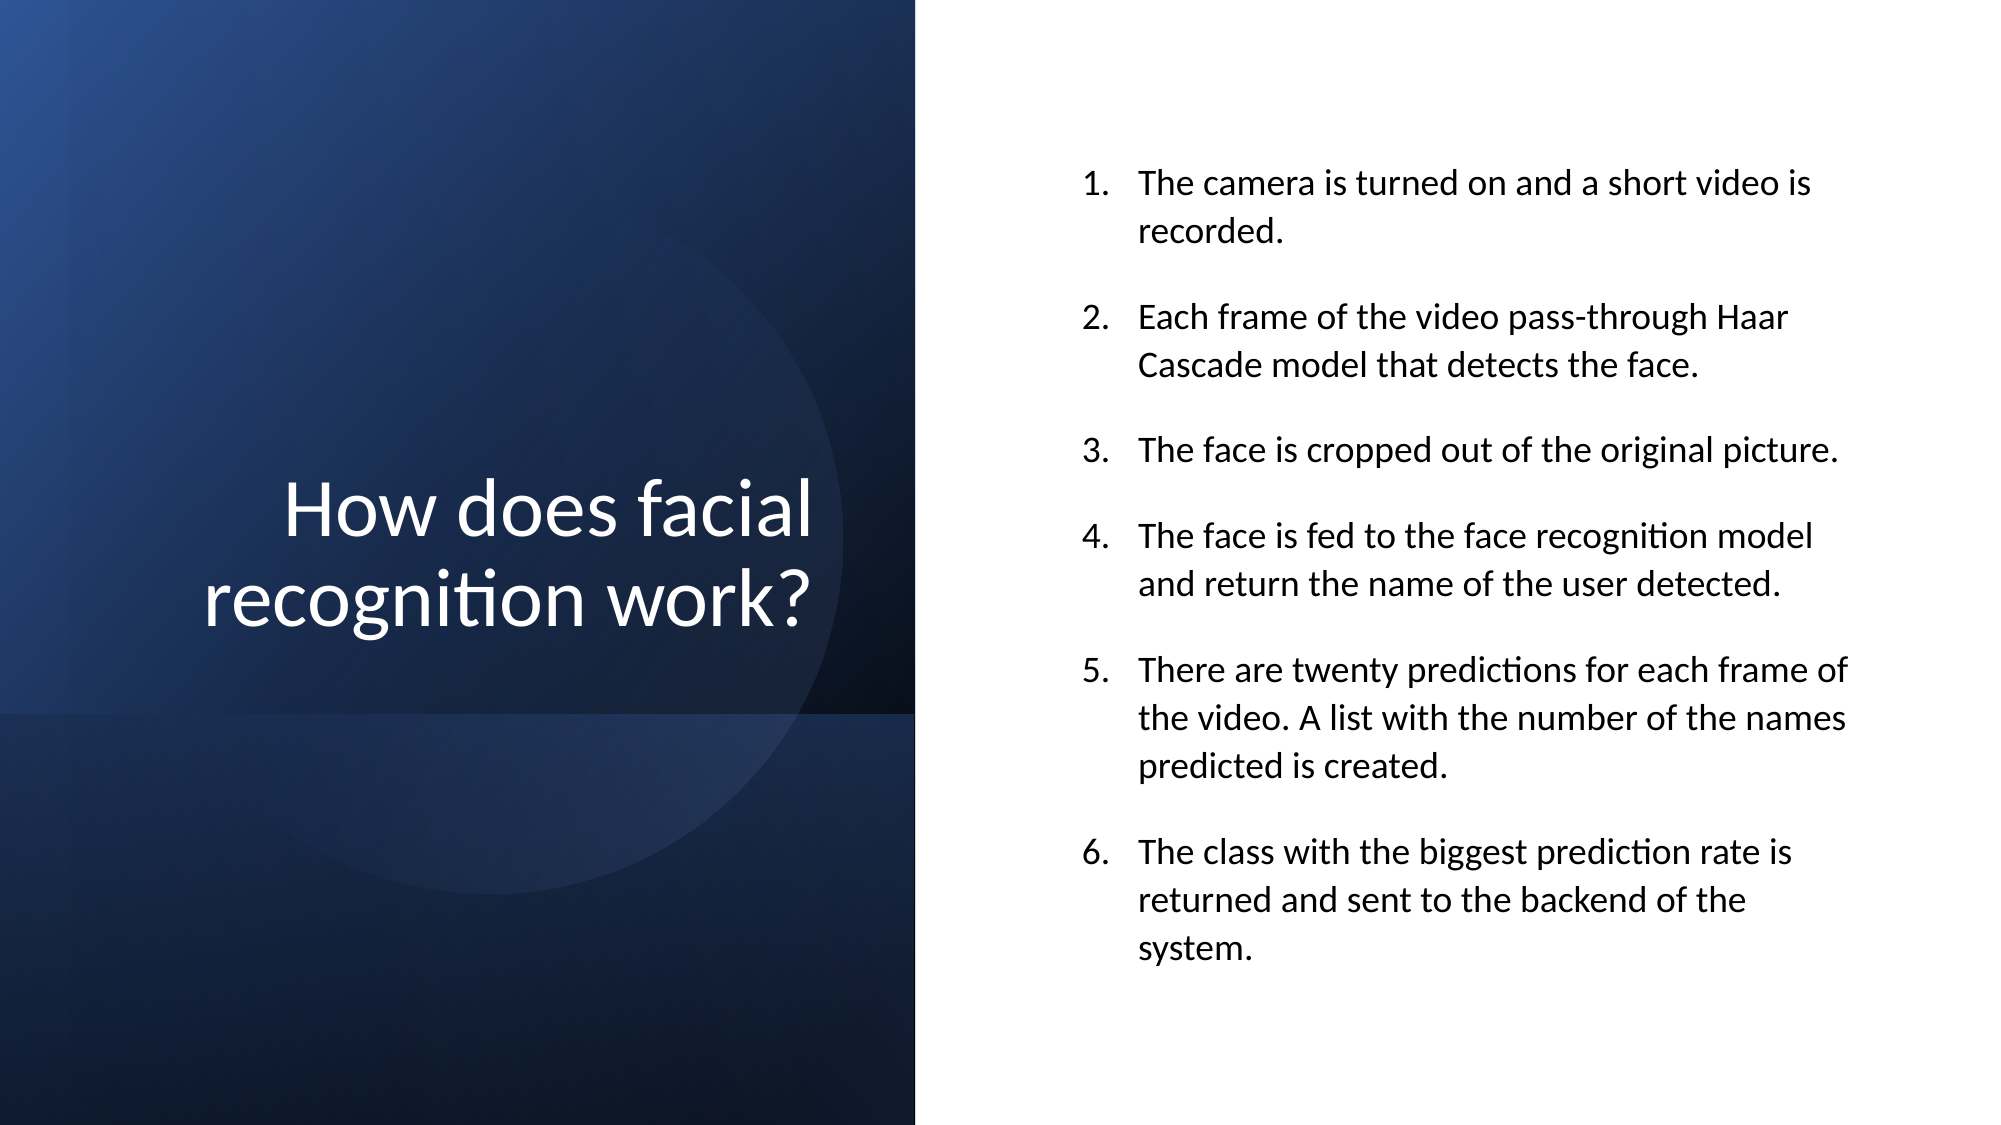

# How does facial recognition work?

The camera is turned on and a short video is recorded.
Each frame of the video pass-through Haar Cascade model that detects the face.
The face is cropped out of the original picture.
The face is fed to the face recognition model and return the name of the user detected.
There are twenty predictions for each frame of the video. A list with the number of the names predicted is created.
The class with the biggest prediction rate is returned and sent to the backend of the system.